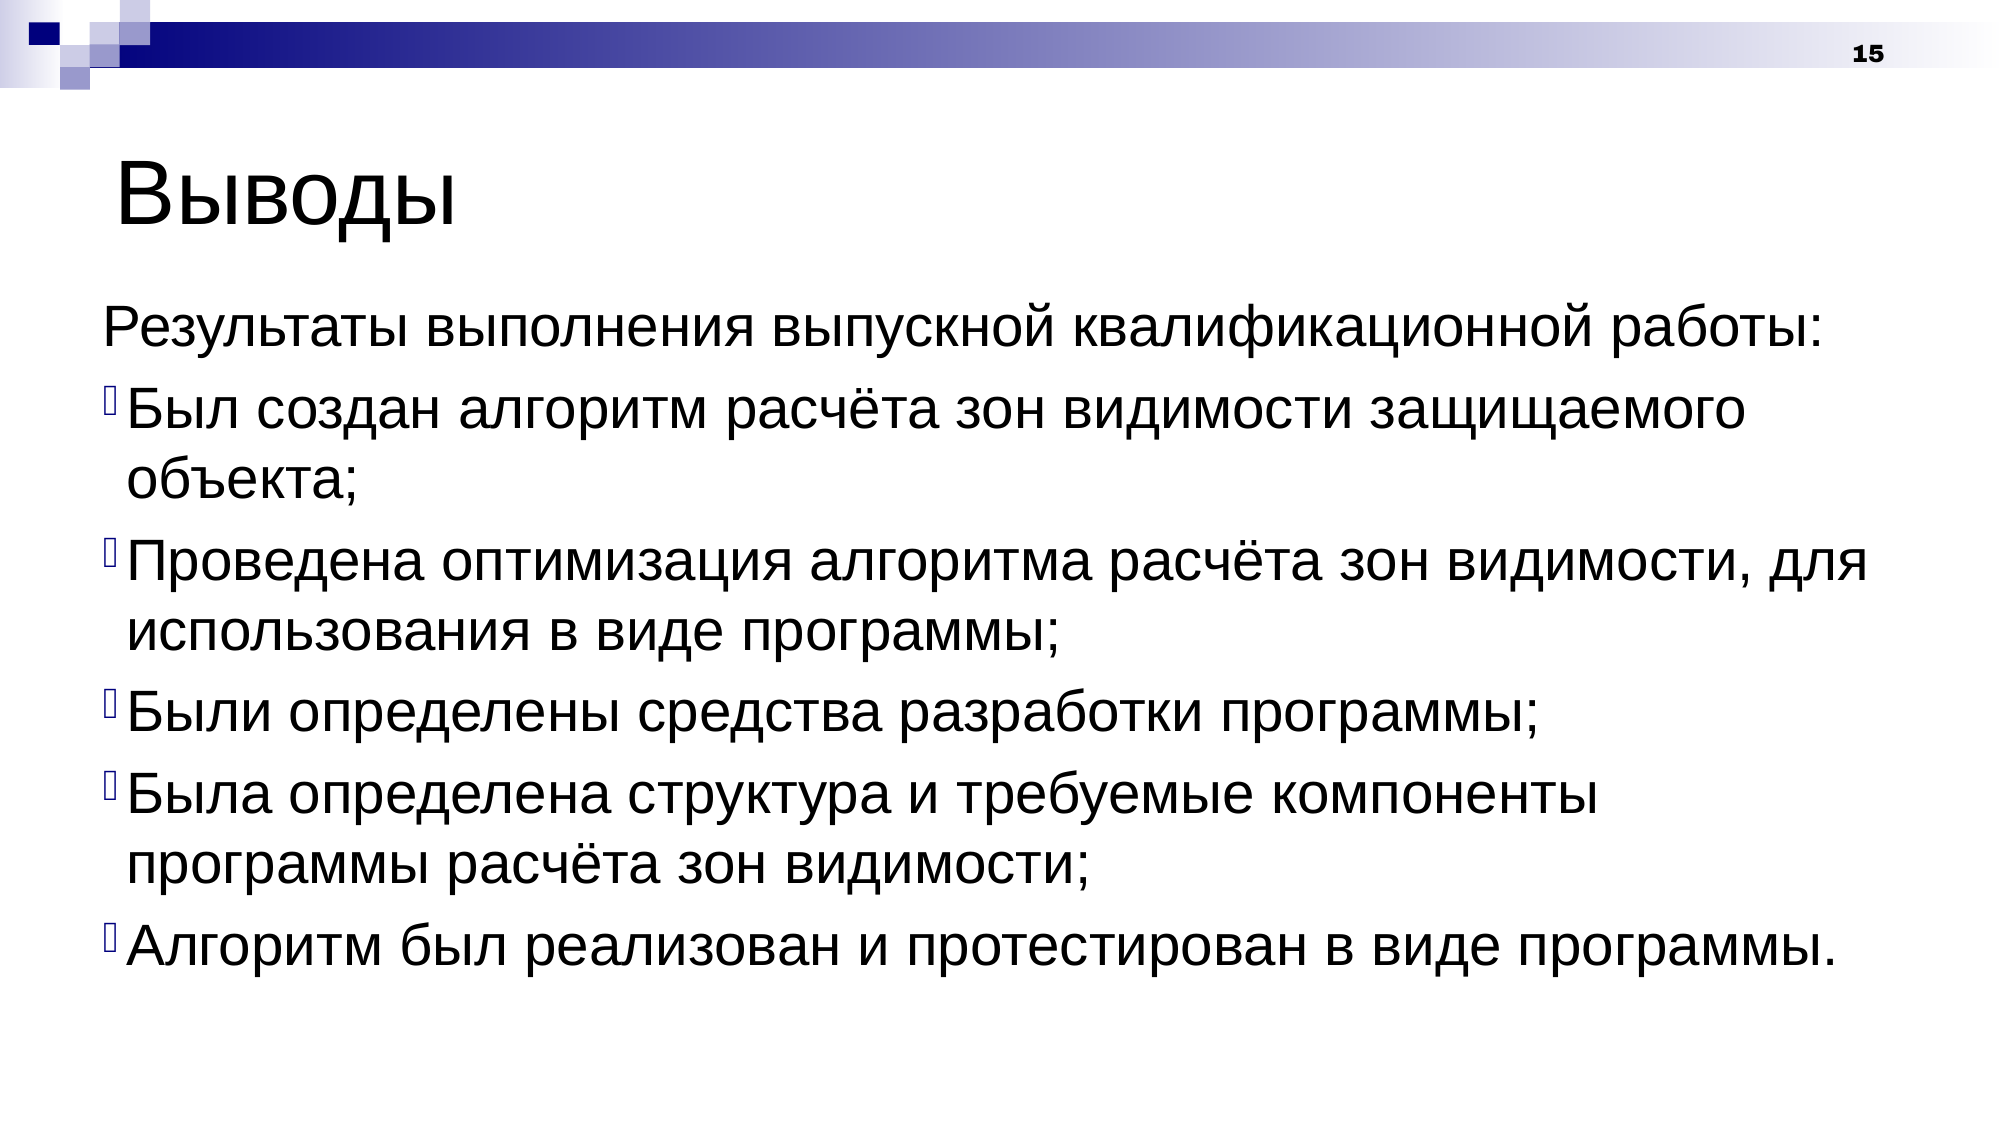

15
# Выводы
Результаты выполнения выпускной квалификационной работы:
Был создан алгоритм расчёта зон видимости защищаемого объекта;
Проведена оптимизация алгоритма расчёта зон видимости, для использования в виде программы;
Были определены средства разработки программы;
Была определена структура и требуемые компоненты программы расчёта зон видимости;
Алгоритм был реализован и протестирован в виде программы.